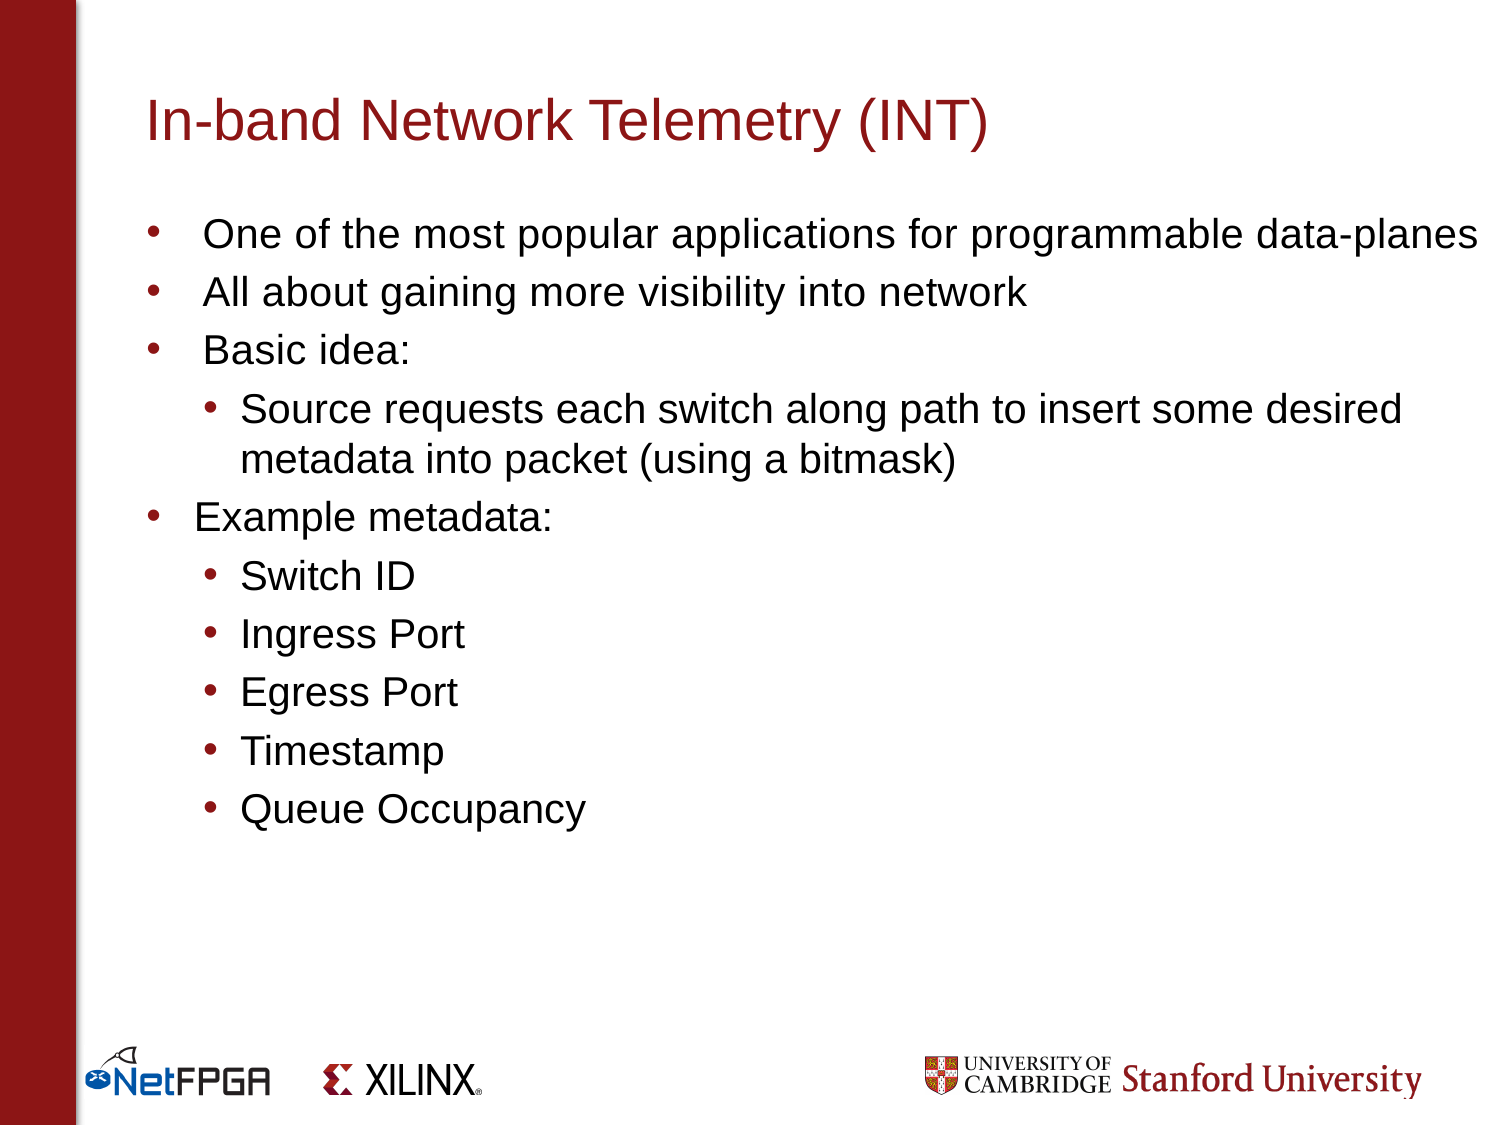

# In-band Network Telemetry (INT)
One of the most popular applications for programmable data-planes
All about gaining more visibility into network
Basic idea:
Source requests each switch along path to insert some desired metadata into packet (using a bitmask)
Example metadata:
Switch ID
Ingress Port
Egress Port
Timestamp
Queue Occupancy